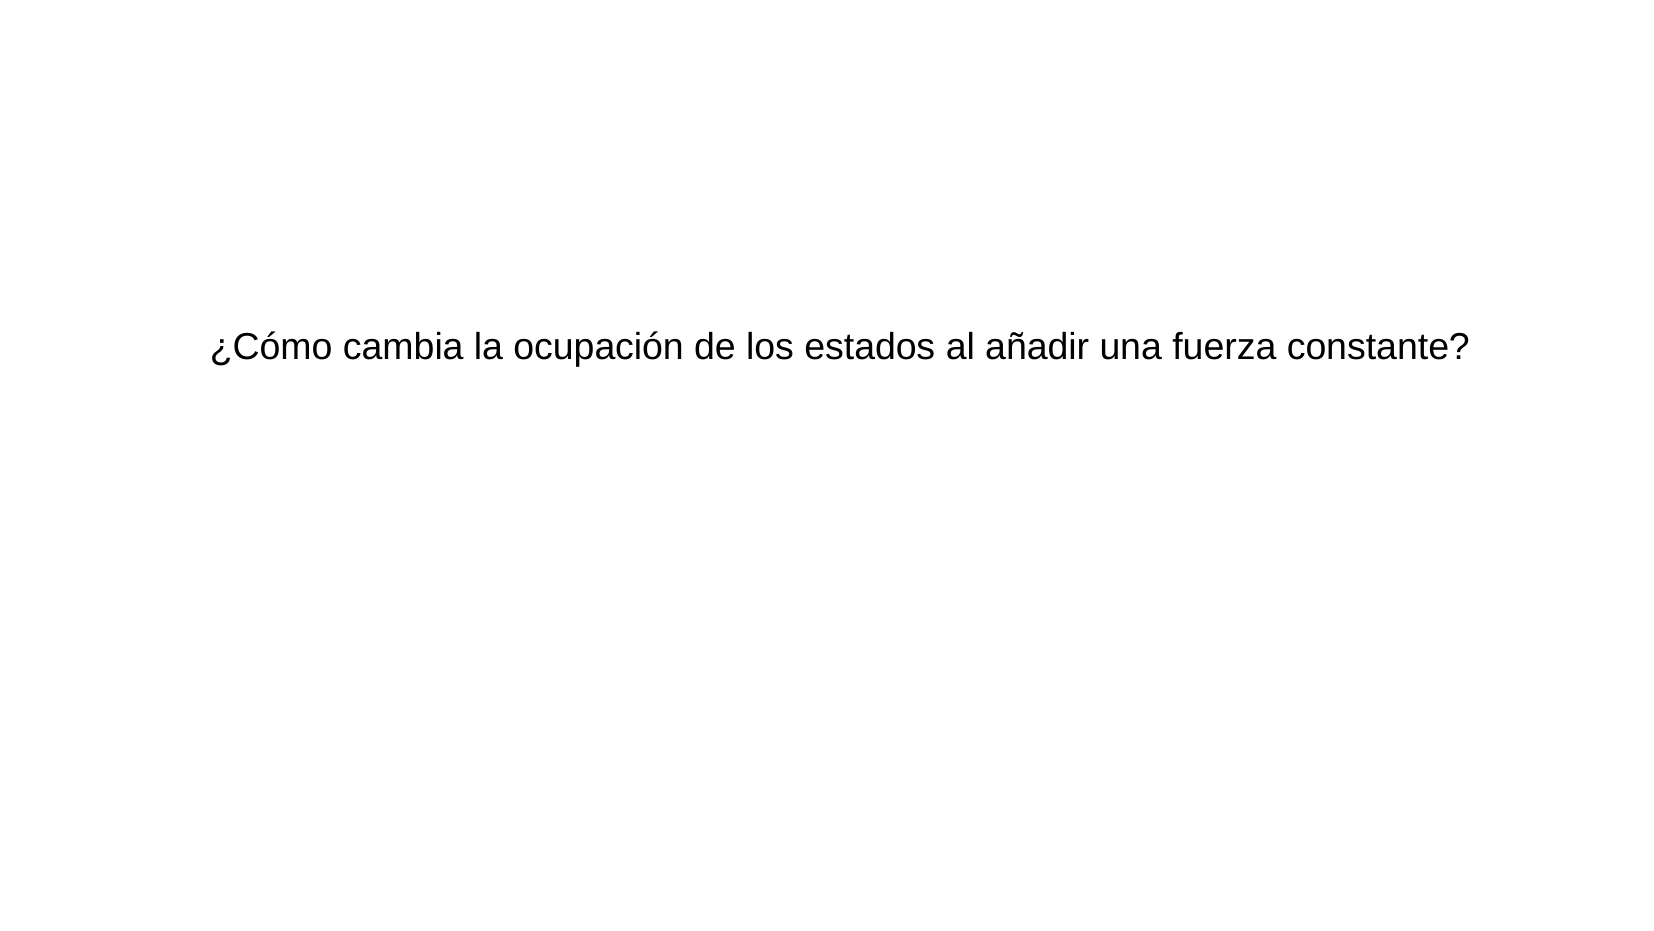

¿Cómo cambia la ocupación de los estados al añadir una fuerza constante?